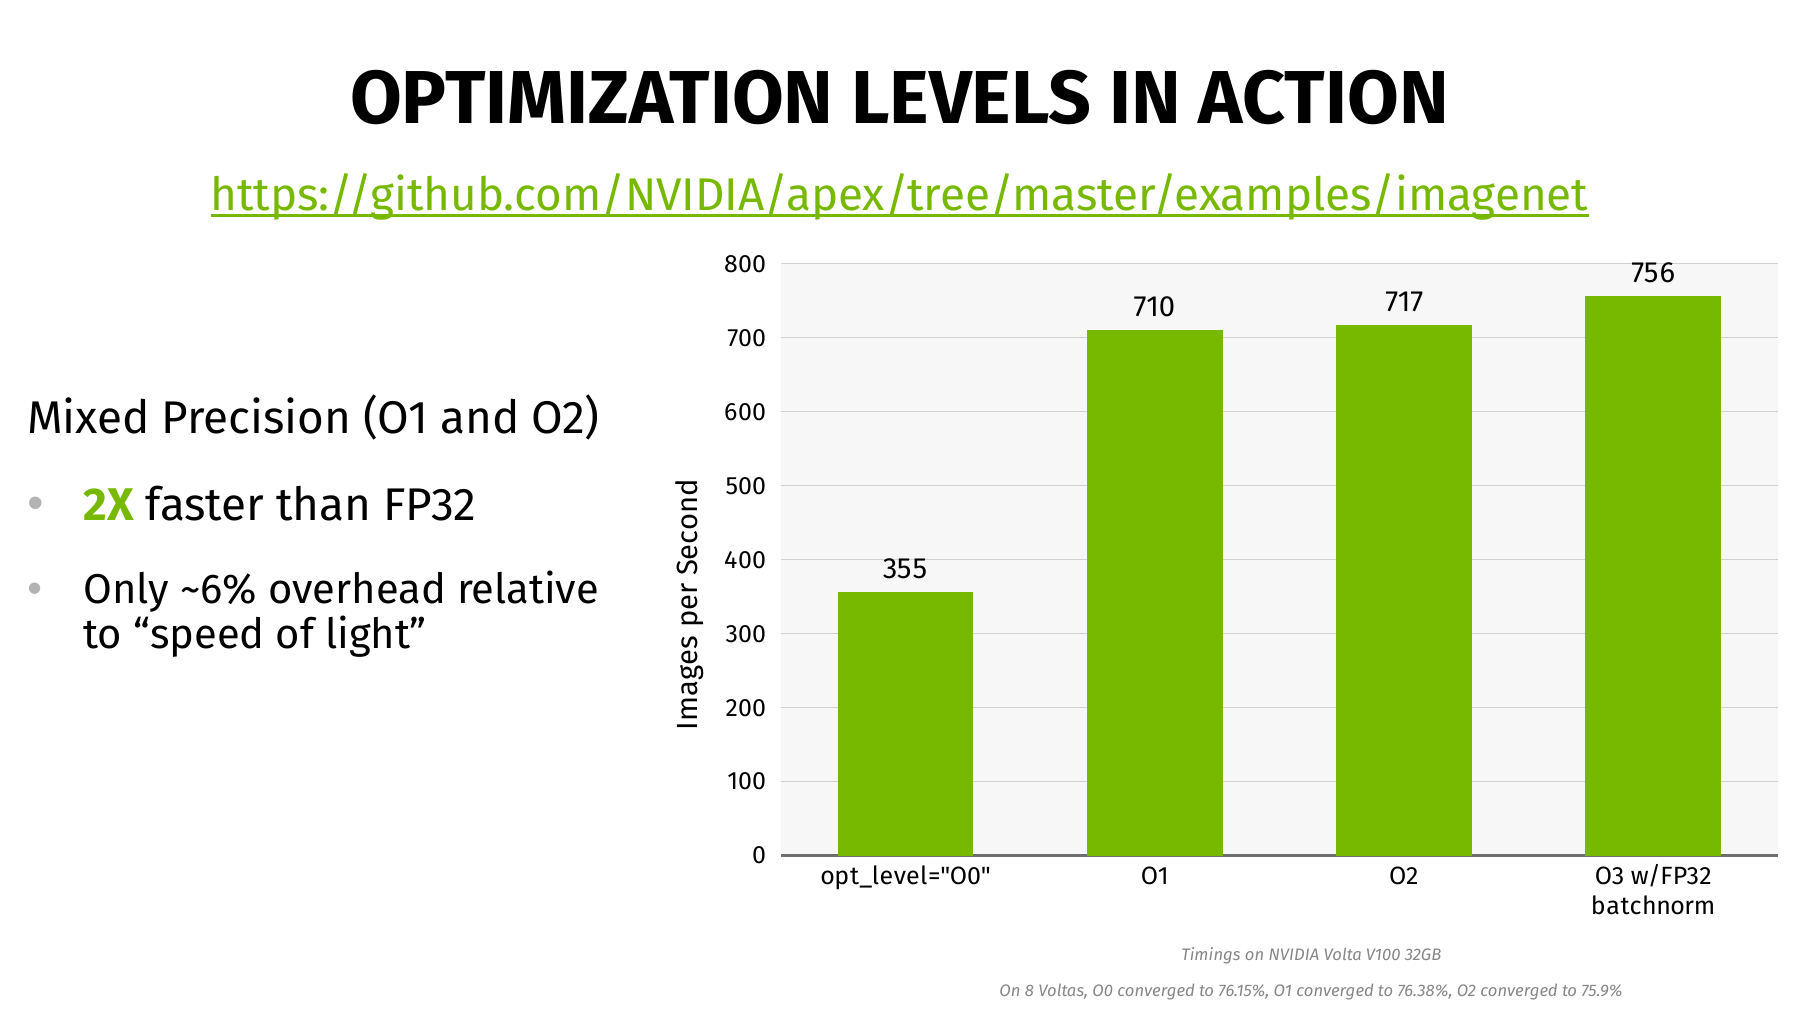

# optimization levels in action
https://github.com/NVIDIA/apex/tree/master/examples/imagenet

### Chart

| Category |  |
|---|---|
| opt_level="O0" | 355.0 |
| O1 | 710.0 |
| O2 | 717.0 |
| O3 w/FP32 batchnorm | 756.0 |
Mixed Precision (O1 and O2)
2X faster than FP32
Only ~6% overhead relative to “speed of light”

Timings on NVIDIA Volta V100 32GB
On 8 Voltas, O0 converged to 76.15%, O1 converged to 76.38%, O2 converged to 75.9%